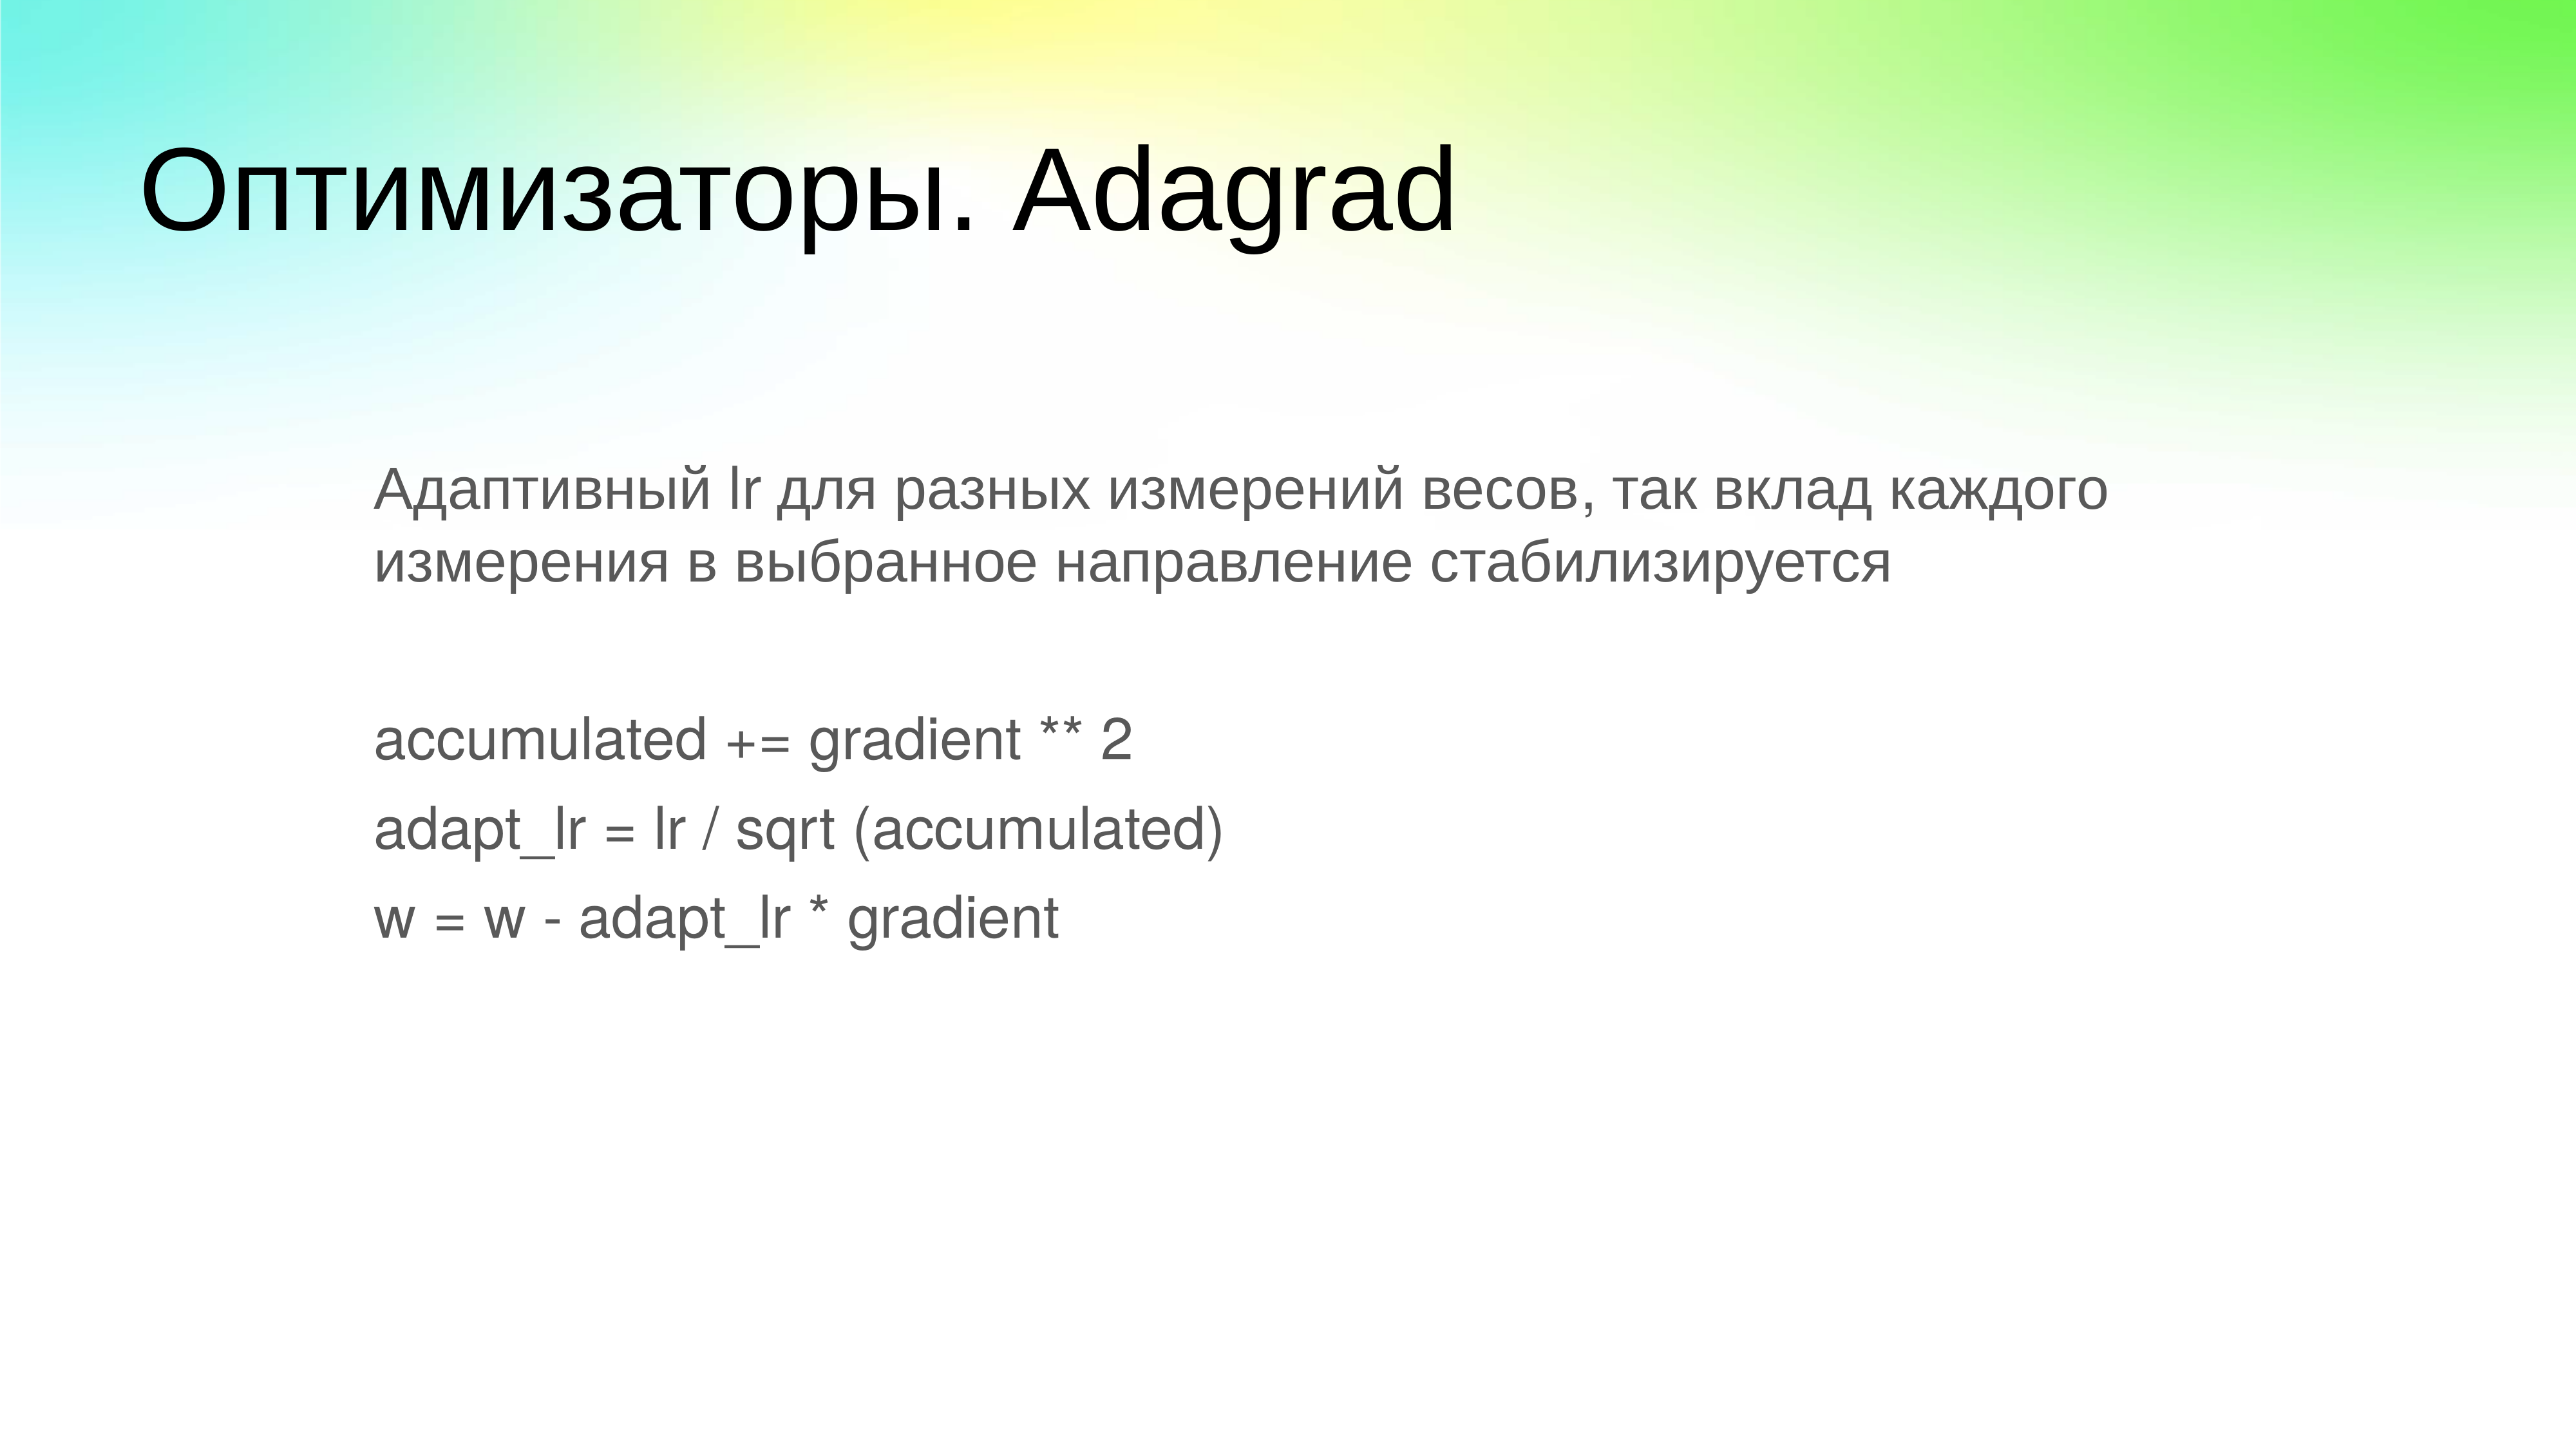

# Оптимизаторы. Adagrad
Адаптивный lr для разных измерений весов, так вклад каждого измерения в выбранное направление стабилизируется

accumulated += gradient ** 2
adapt_lr = lr / sqrt (accumulated)
w = w - adapt_lr * gradient